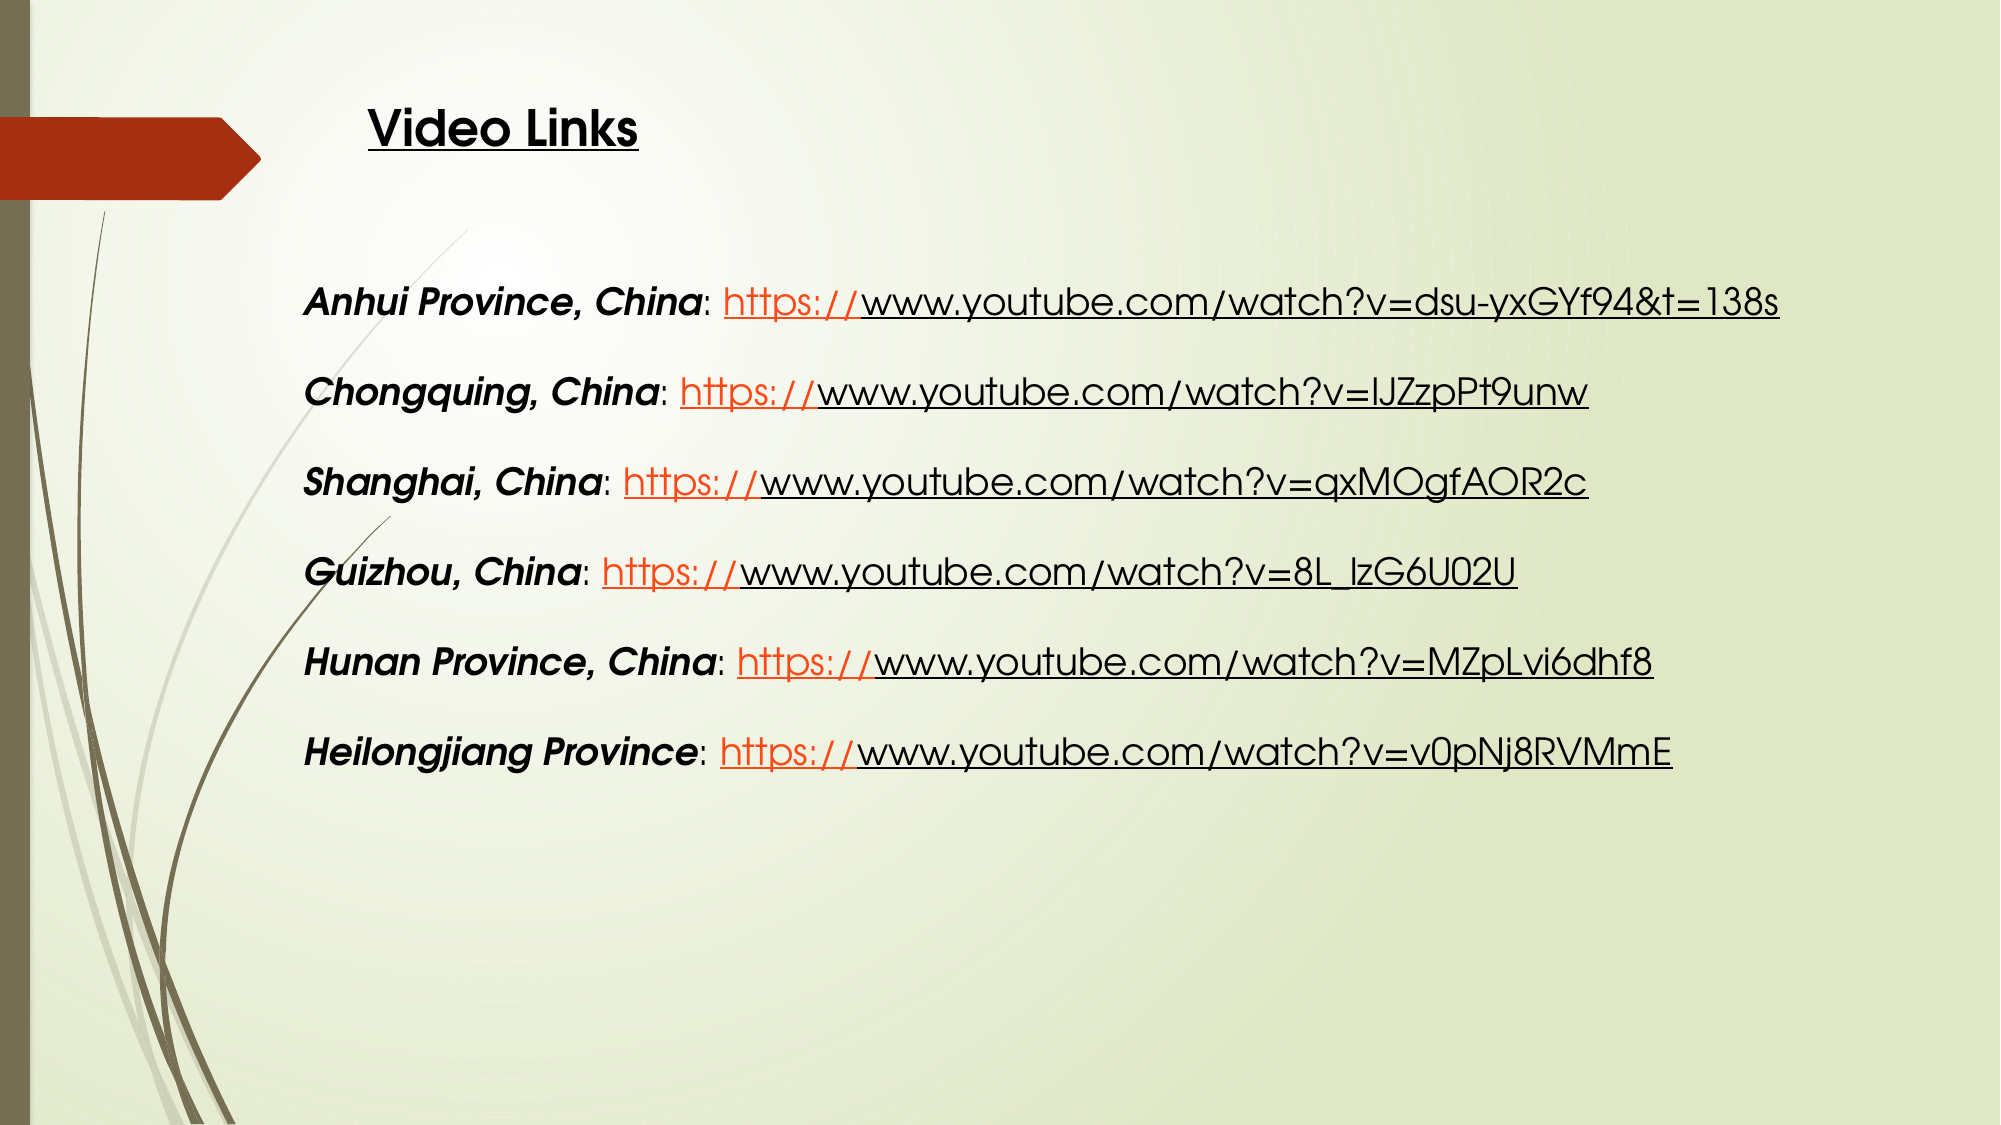

Video Links
Anhui Province, China: https://www.youtube.com/watch?v=dsu-yxGYf94&t=138s
Chongquing, China: https://www.youtube.com/watch?v=IJZzpPt9unw
Shanghai, China: https://www.youtube.com/watch?v=qxMOgfAOR2c
Guizhou, China: https://www.youtube.com/watch?v=8L_lzG6U02U
Hunan Province, China: https://www.youtube.com/watch?v=MZpLvi6dhf8
Heilongjiang Province: https://www.youtube.com/watch?v=v0pNj8RVMmE